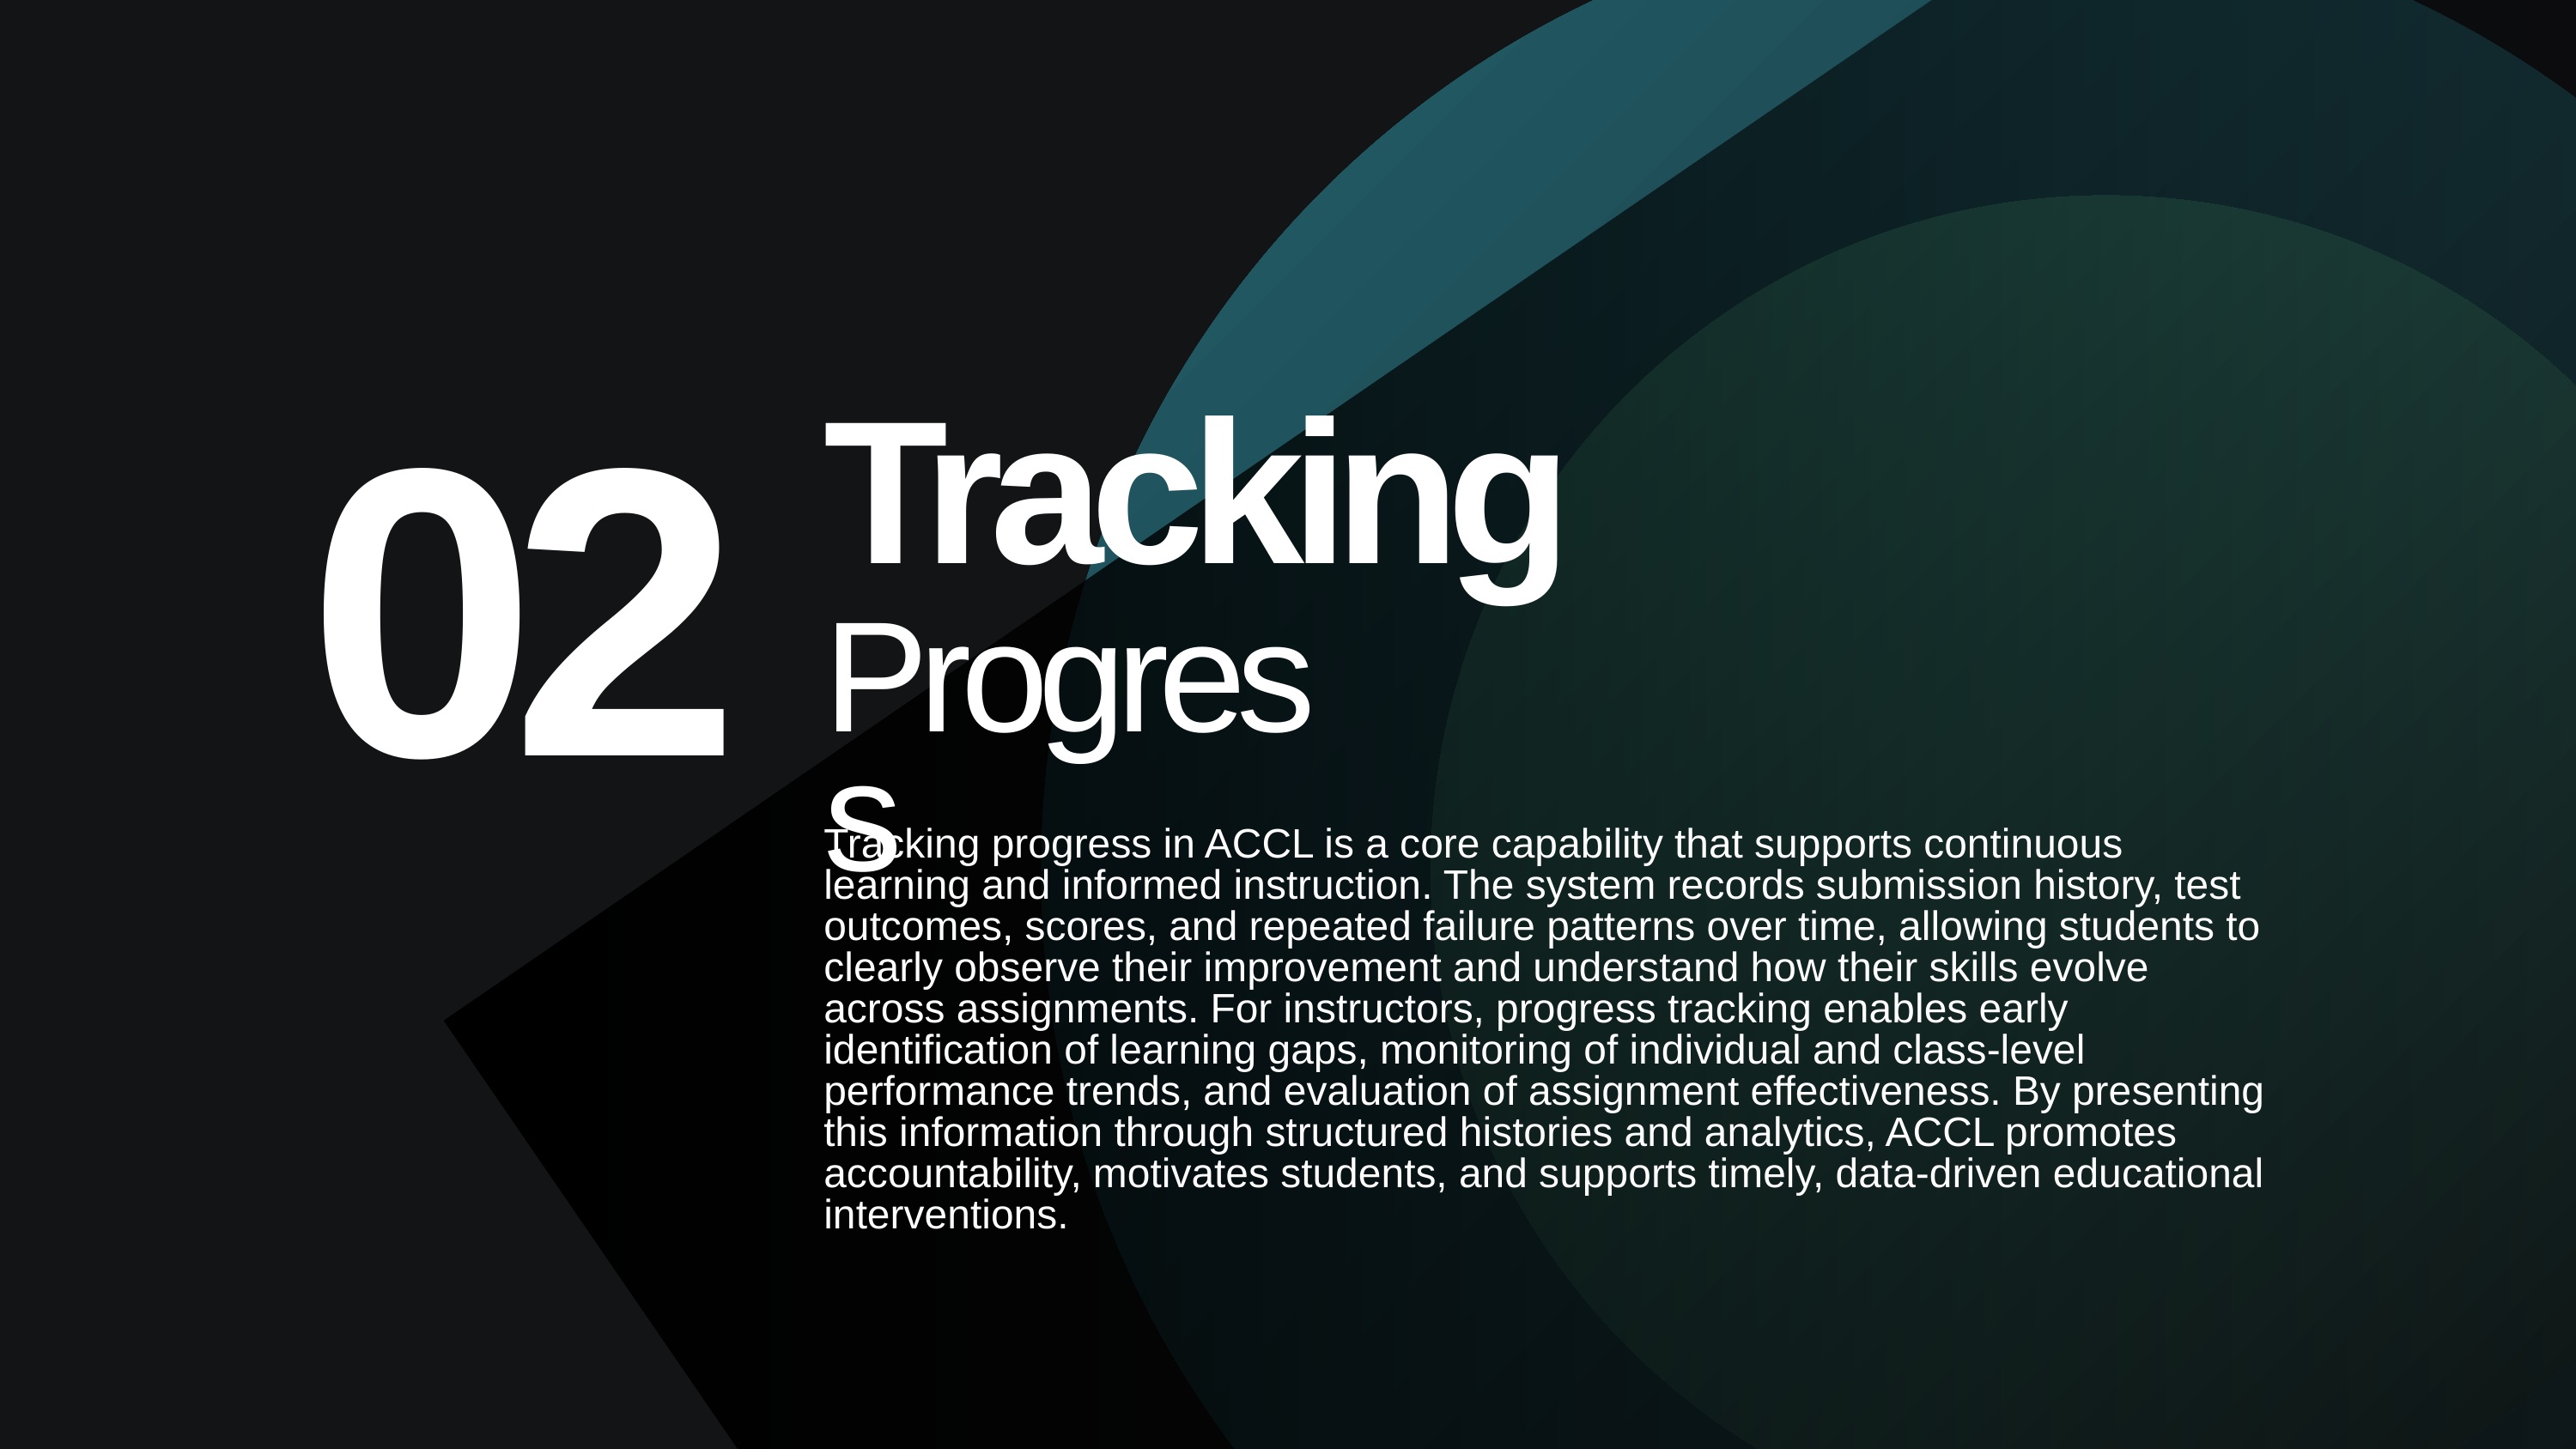

Tracking
02
Progress
Tracking progress in ACCL is a core capability that supports continuous learning and informed instruction. The system records submission history, test outcomes, scores, and repeated failure patterns over time, allowing students to clearly observe their improvement and understand how their skills evolve across assignments. For instructors, progress tracking enables early identification of learning gaps, monitoring of individual and class-level performance trends, and evaluation of assignment effectiveness. By presenting this information through structured histories and analytics, ACCL promotes accountability, motivates students, and supports timely, data-driven educational interventions.